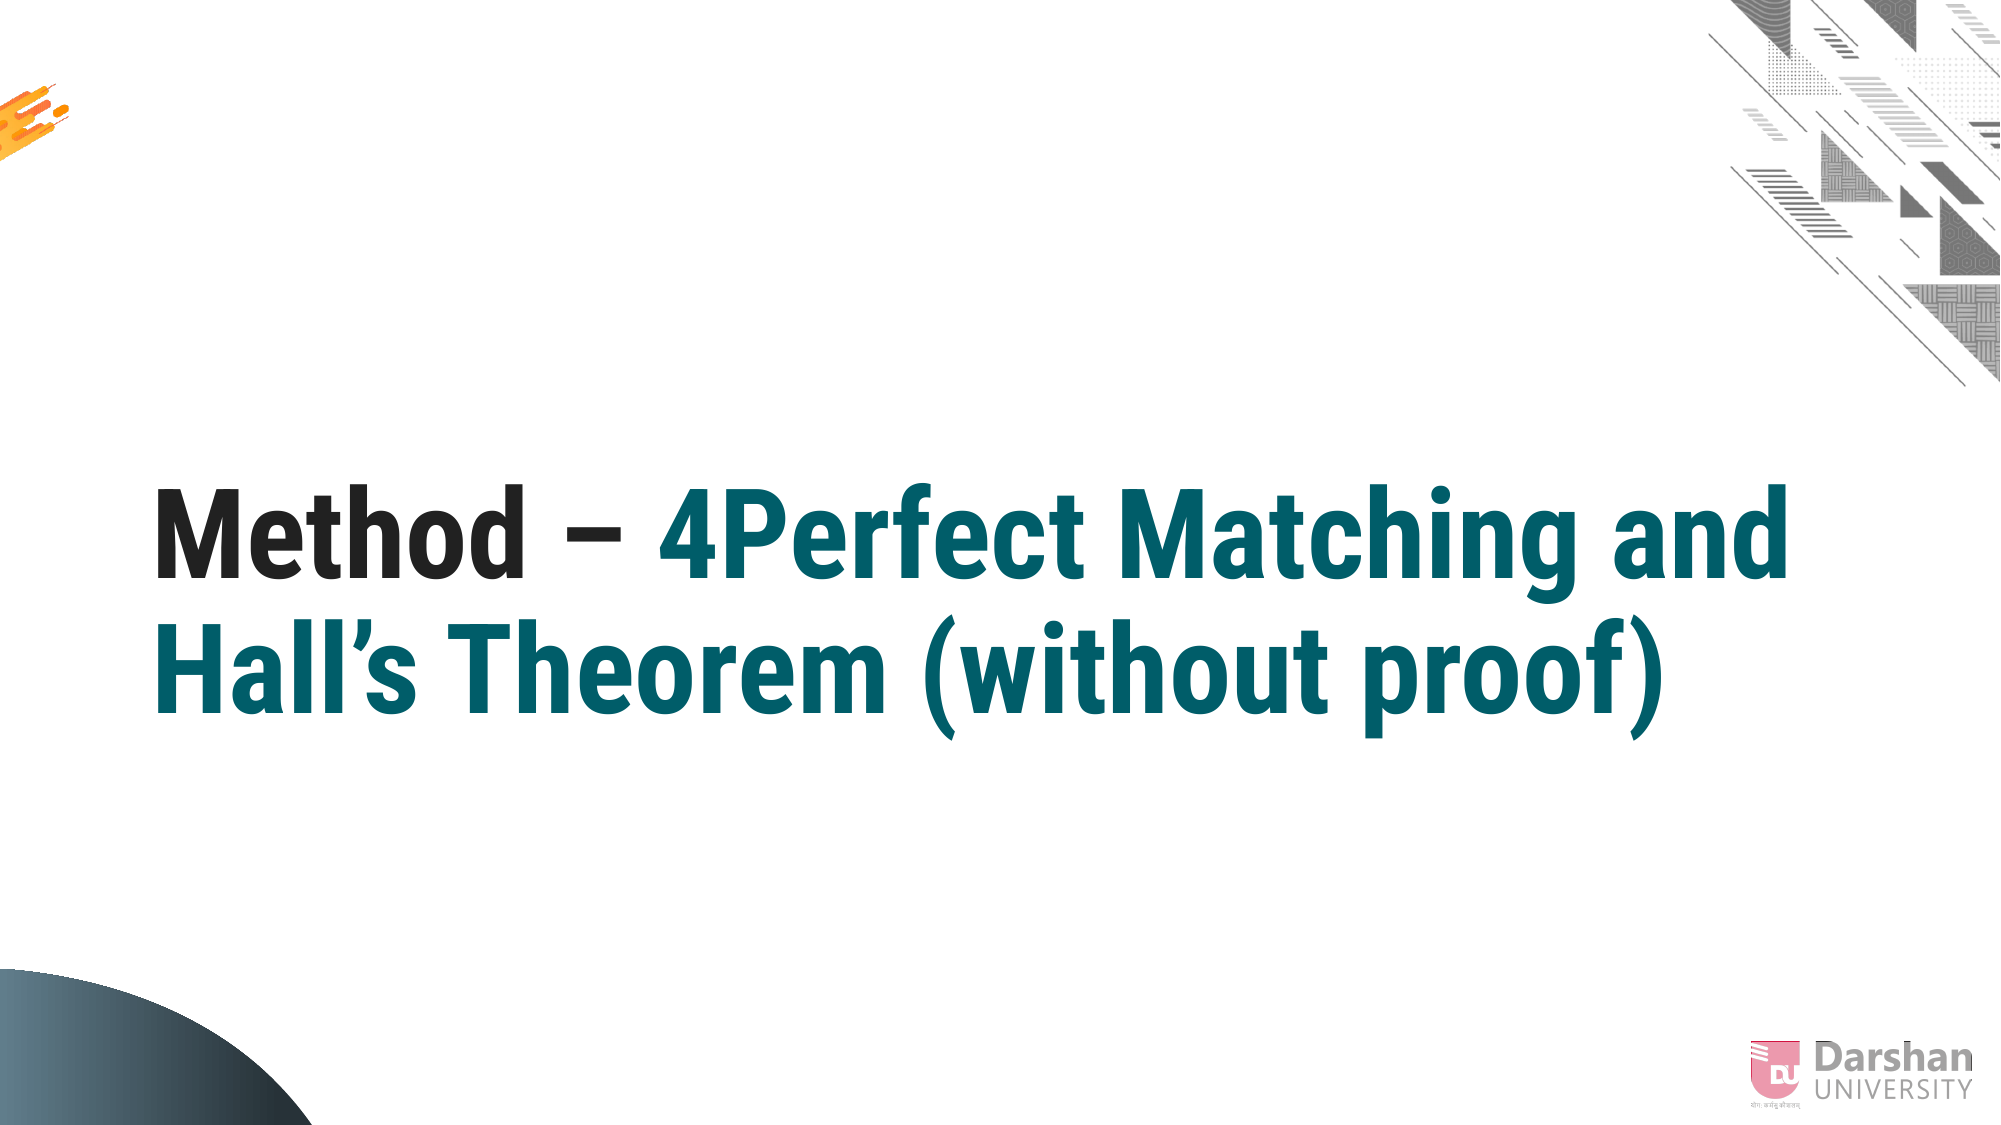

# Method – 4 Perfect Matching and Hall’s Theorem (without proof)